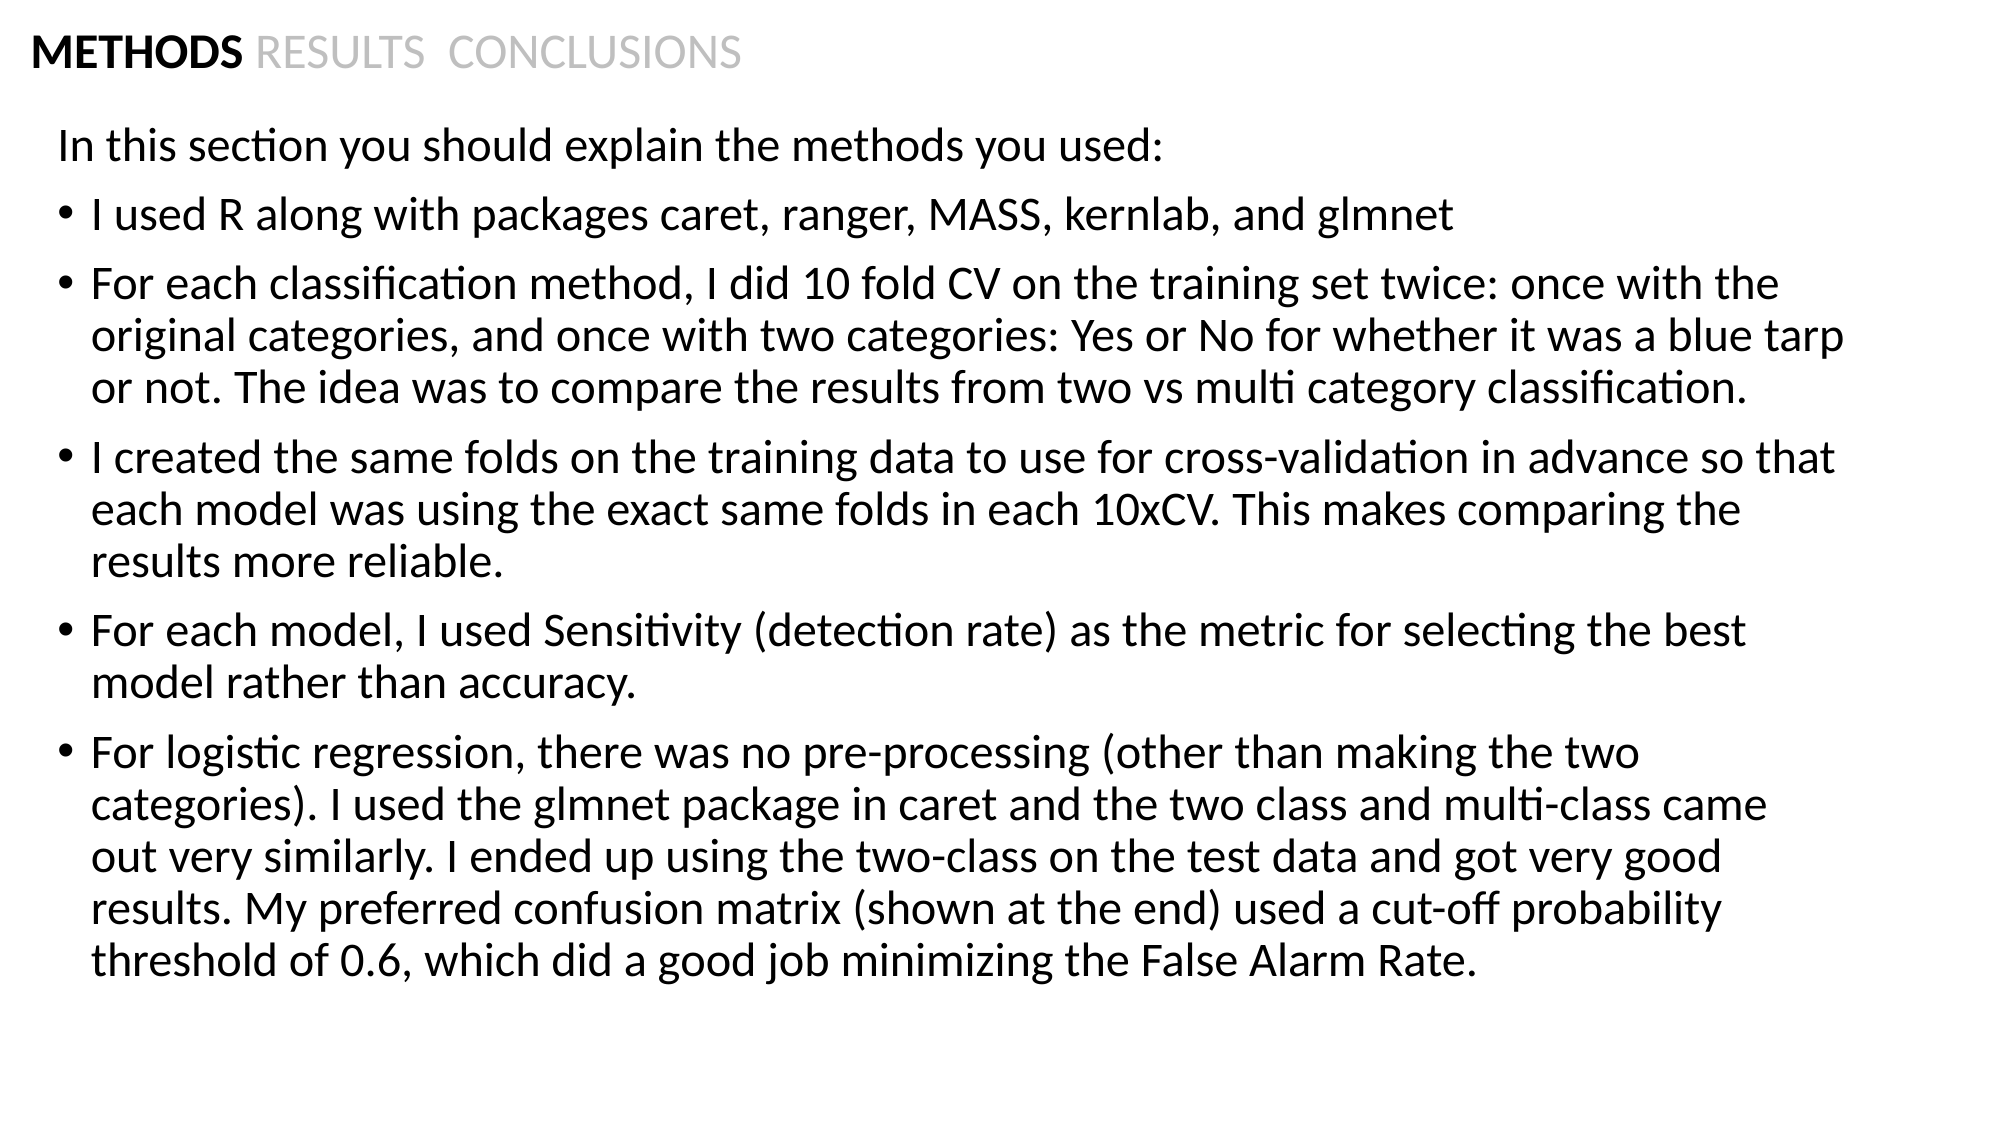

METHODS RESULTS  CONCLUSIONS
In this section you should explain the methods you used:
I used R along with packages caret, ranger, MASS, kernlab, and glmnet
For each classification method, I did 10 fold CV on the training set twice: once with the original categories, and once with two categories: Yes or No for whether it was a blue tarp or not. The idea was to compare the results from two vs multi category classification.
I created the same folds on the training data to use for cross-validation in advance so that each model was using the exact same folds in each 10xCV. This makes comparing the results more reliable.
For each model, I used Sensitivity (detection rate) as the metric for selecting the best model rather than accuracy.
For logistic regression, there was no pre-processing (other than making the two categories). I used the glmnet package in caret and the two class and multi-class came out very similarly. I ended up using the two-class on the test data and got very good results. My preferred confusion matrix (shown at the end) used a cut-off probability threshold of 0.6, which did a good job minimizing the False Alarm Rate.